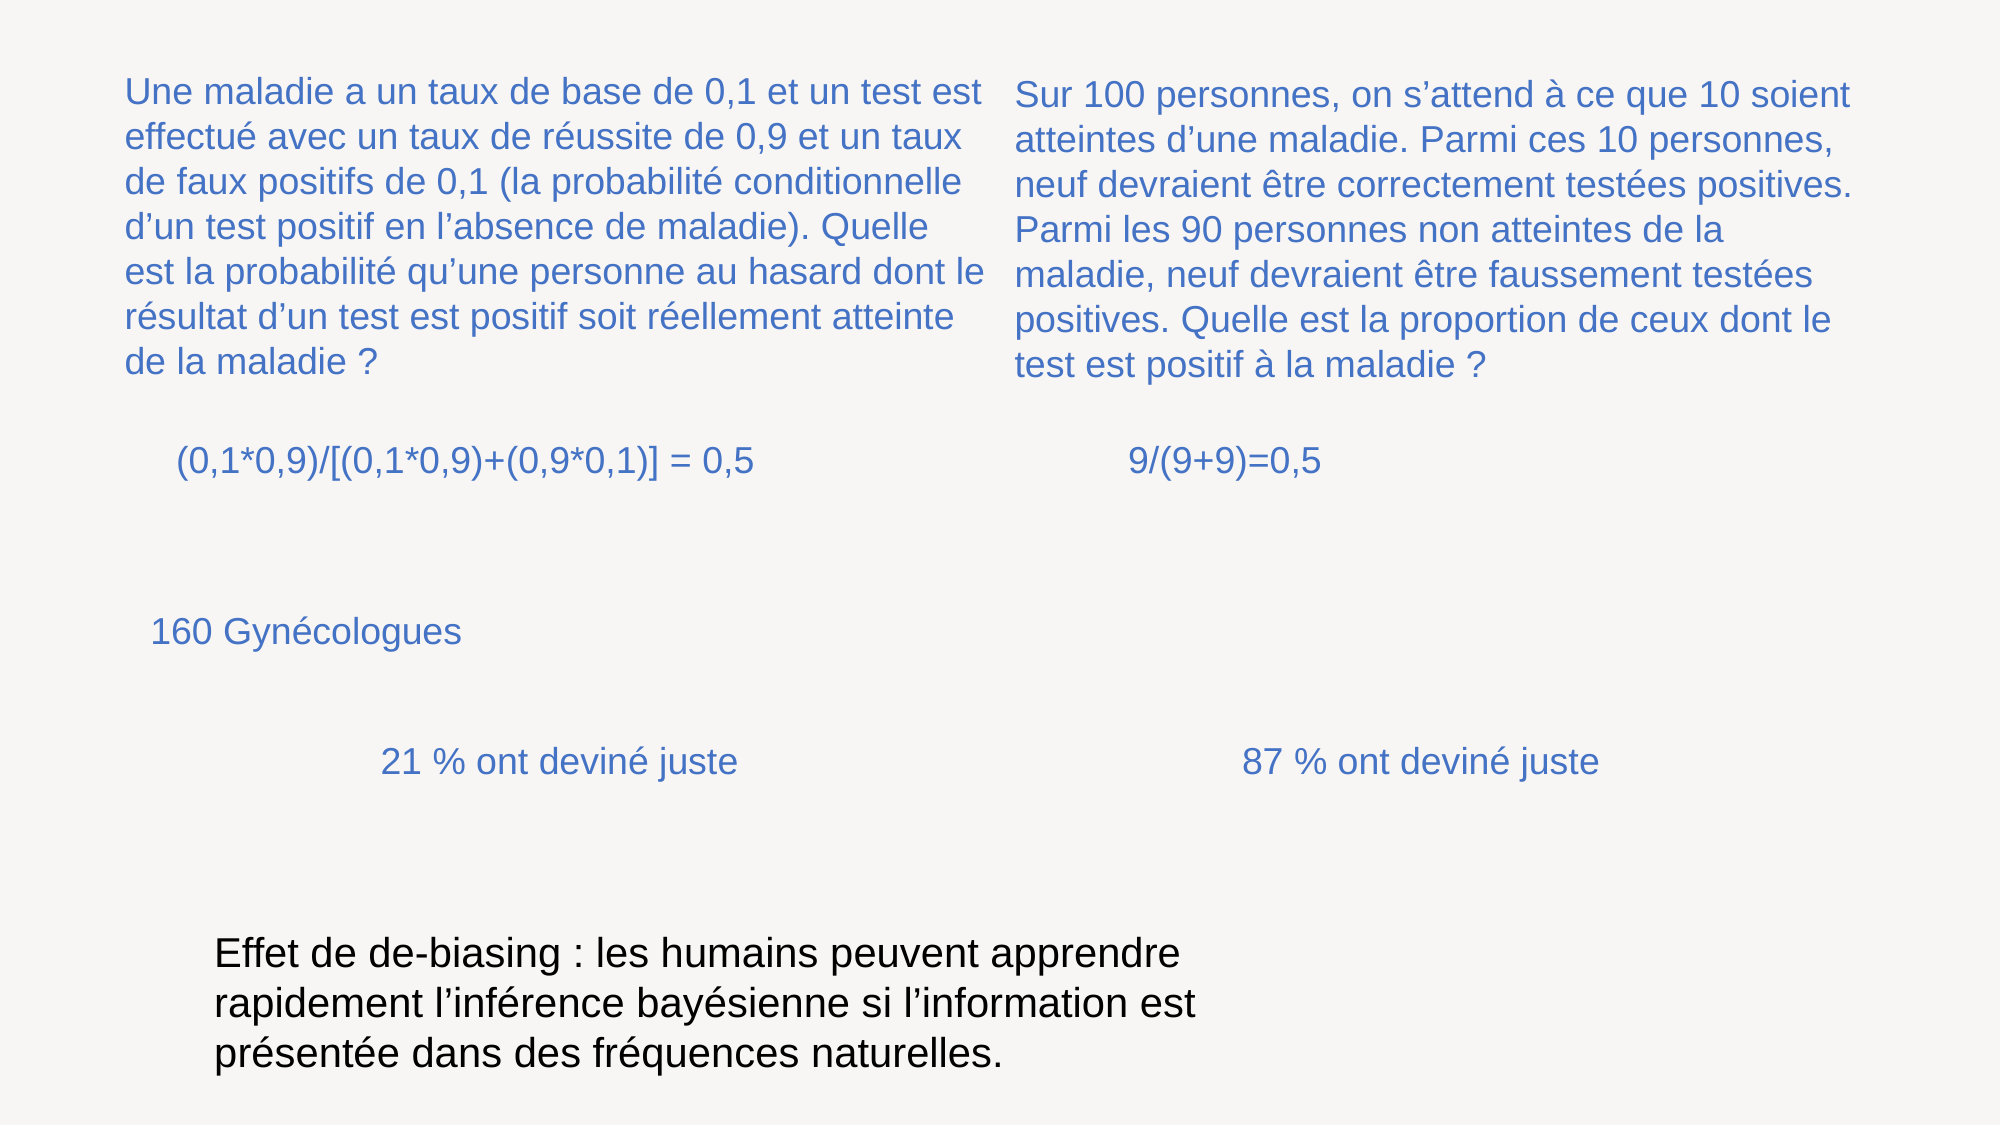

Une maladie a un taux de base de 0,1 et un test est effectué avec un taux de réussite de 0,9 et un taux de faux positifs de 0,1 (la probabilité conditionnelle d’un test positif en l’absence de maladie). Quelle est la probabilité qu’une personne au hasard dont le résultat d’un test est positif soit réellement atteinte de la maladie ?
Sur 100 personnes, on s’attend à ce que 10 soient atteintes d’une maladie. Parmi ces 10 personnes, neuf devraient être correctement testées positives. Parmi les 90 personnes non atteintes de la maladie, neuf devraient être faussement testées positives. Quelle est la proportion de ceux dont le test est positif à la maladie ?
(0,1*0,9)/[(0,1*0,9)+(0,9*0,1)] = 0,5
9/(9+9)=0,5
160 Gynécologues
21 % ont deviné juste
87 % ont deviné juste
Effet de de-biasing : les humains peuvent apprendre rapidement l’inférence bayésienne si l’information est présentée dans des fréquences naturelles.